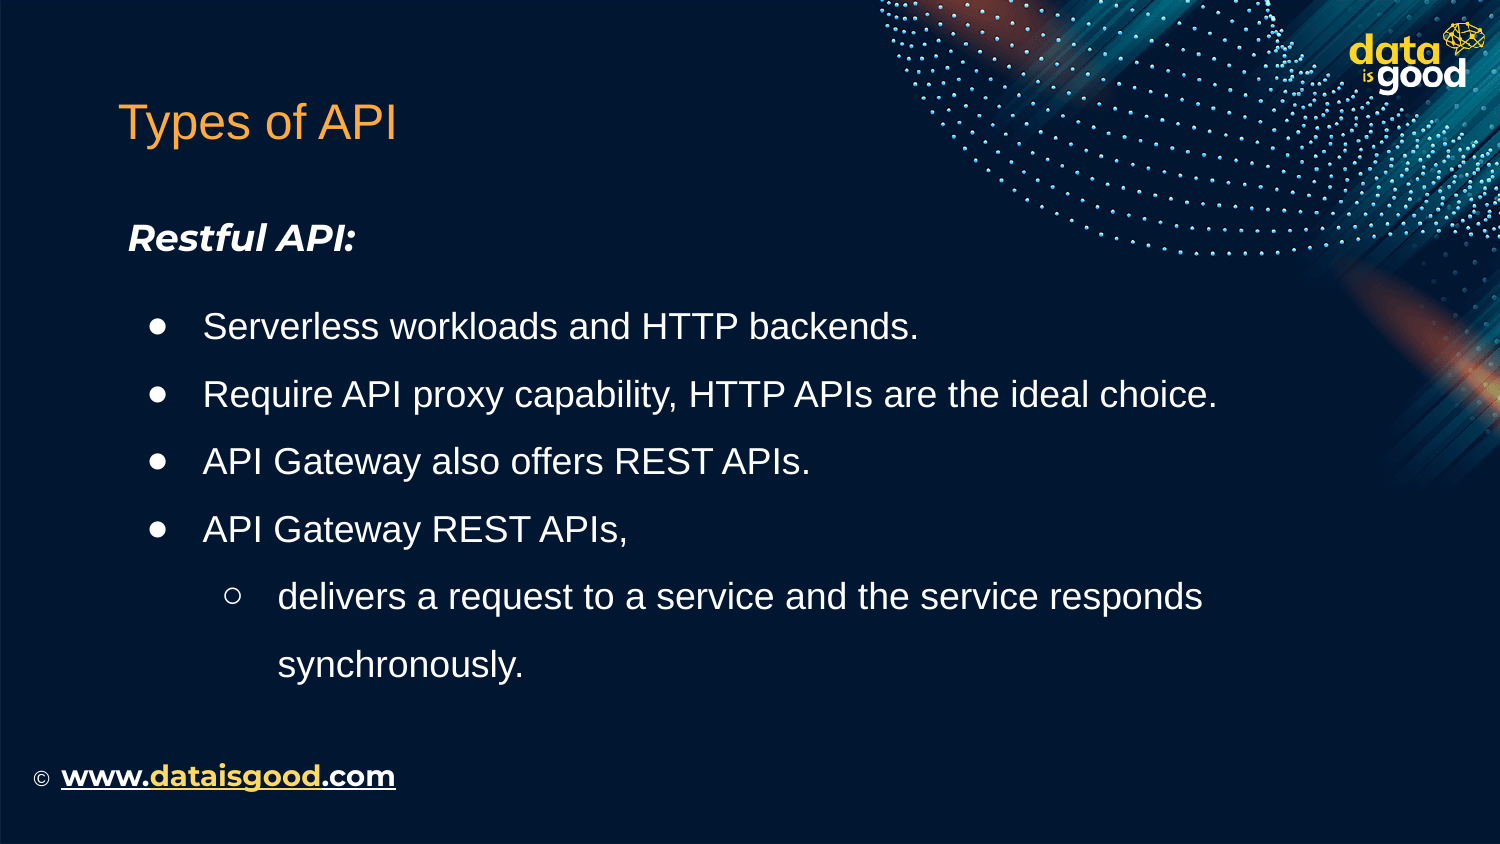

# Types of API
Restful API:
Serverless workloads and HTTP backends.
Require API proxy capability, HTTP APIs are the ideal choice.
API Gateway also offers REST APIs.
API Gateway REST APIs,
delivers a request to a service and the service responds synchronously.